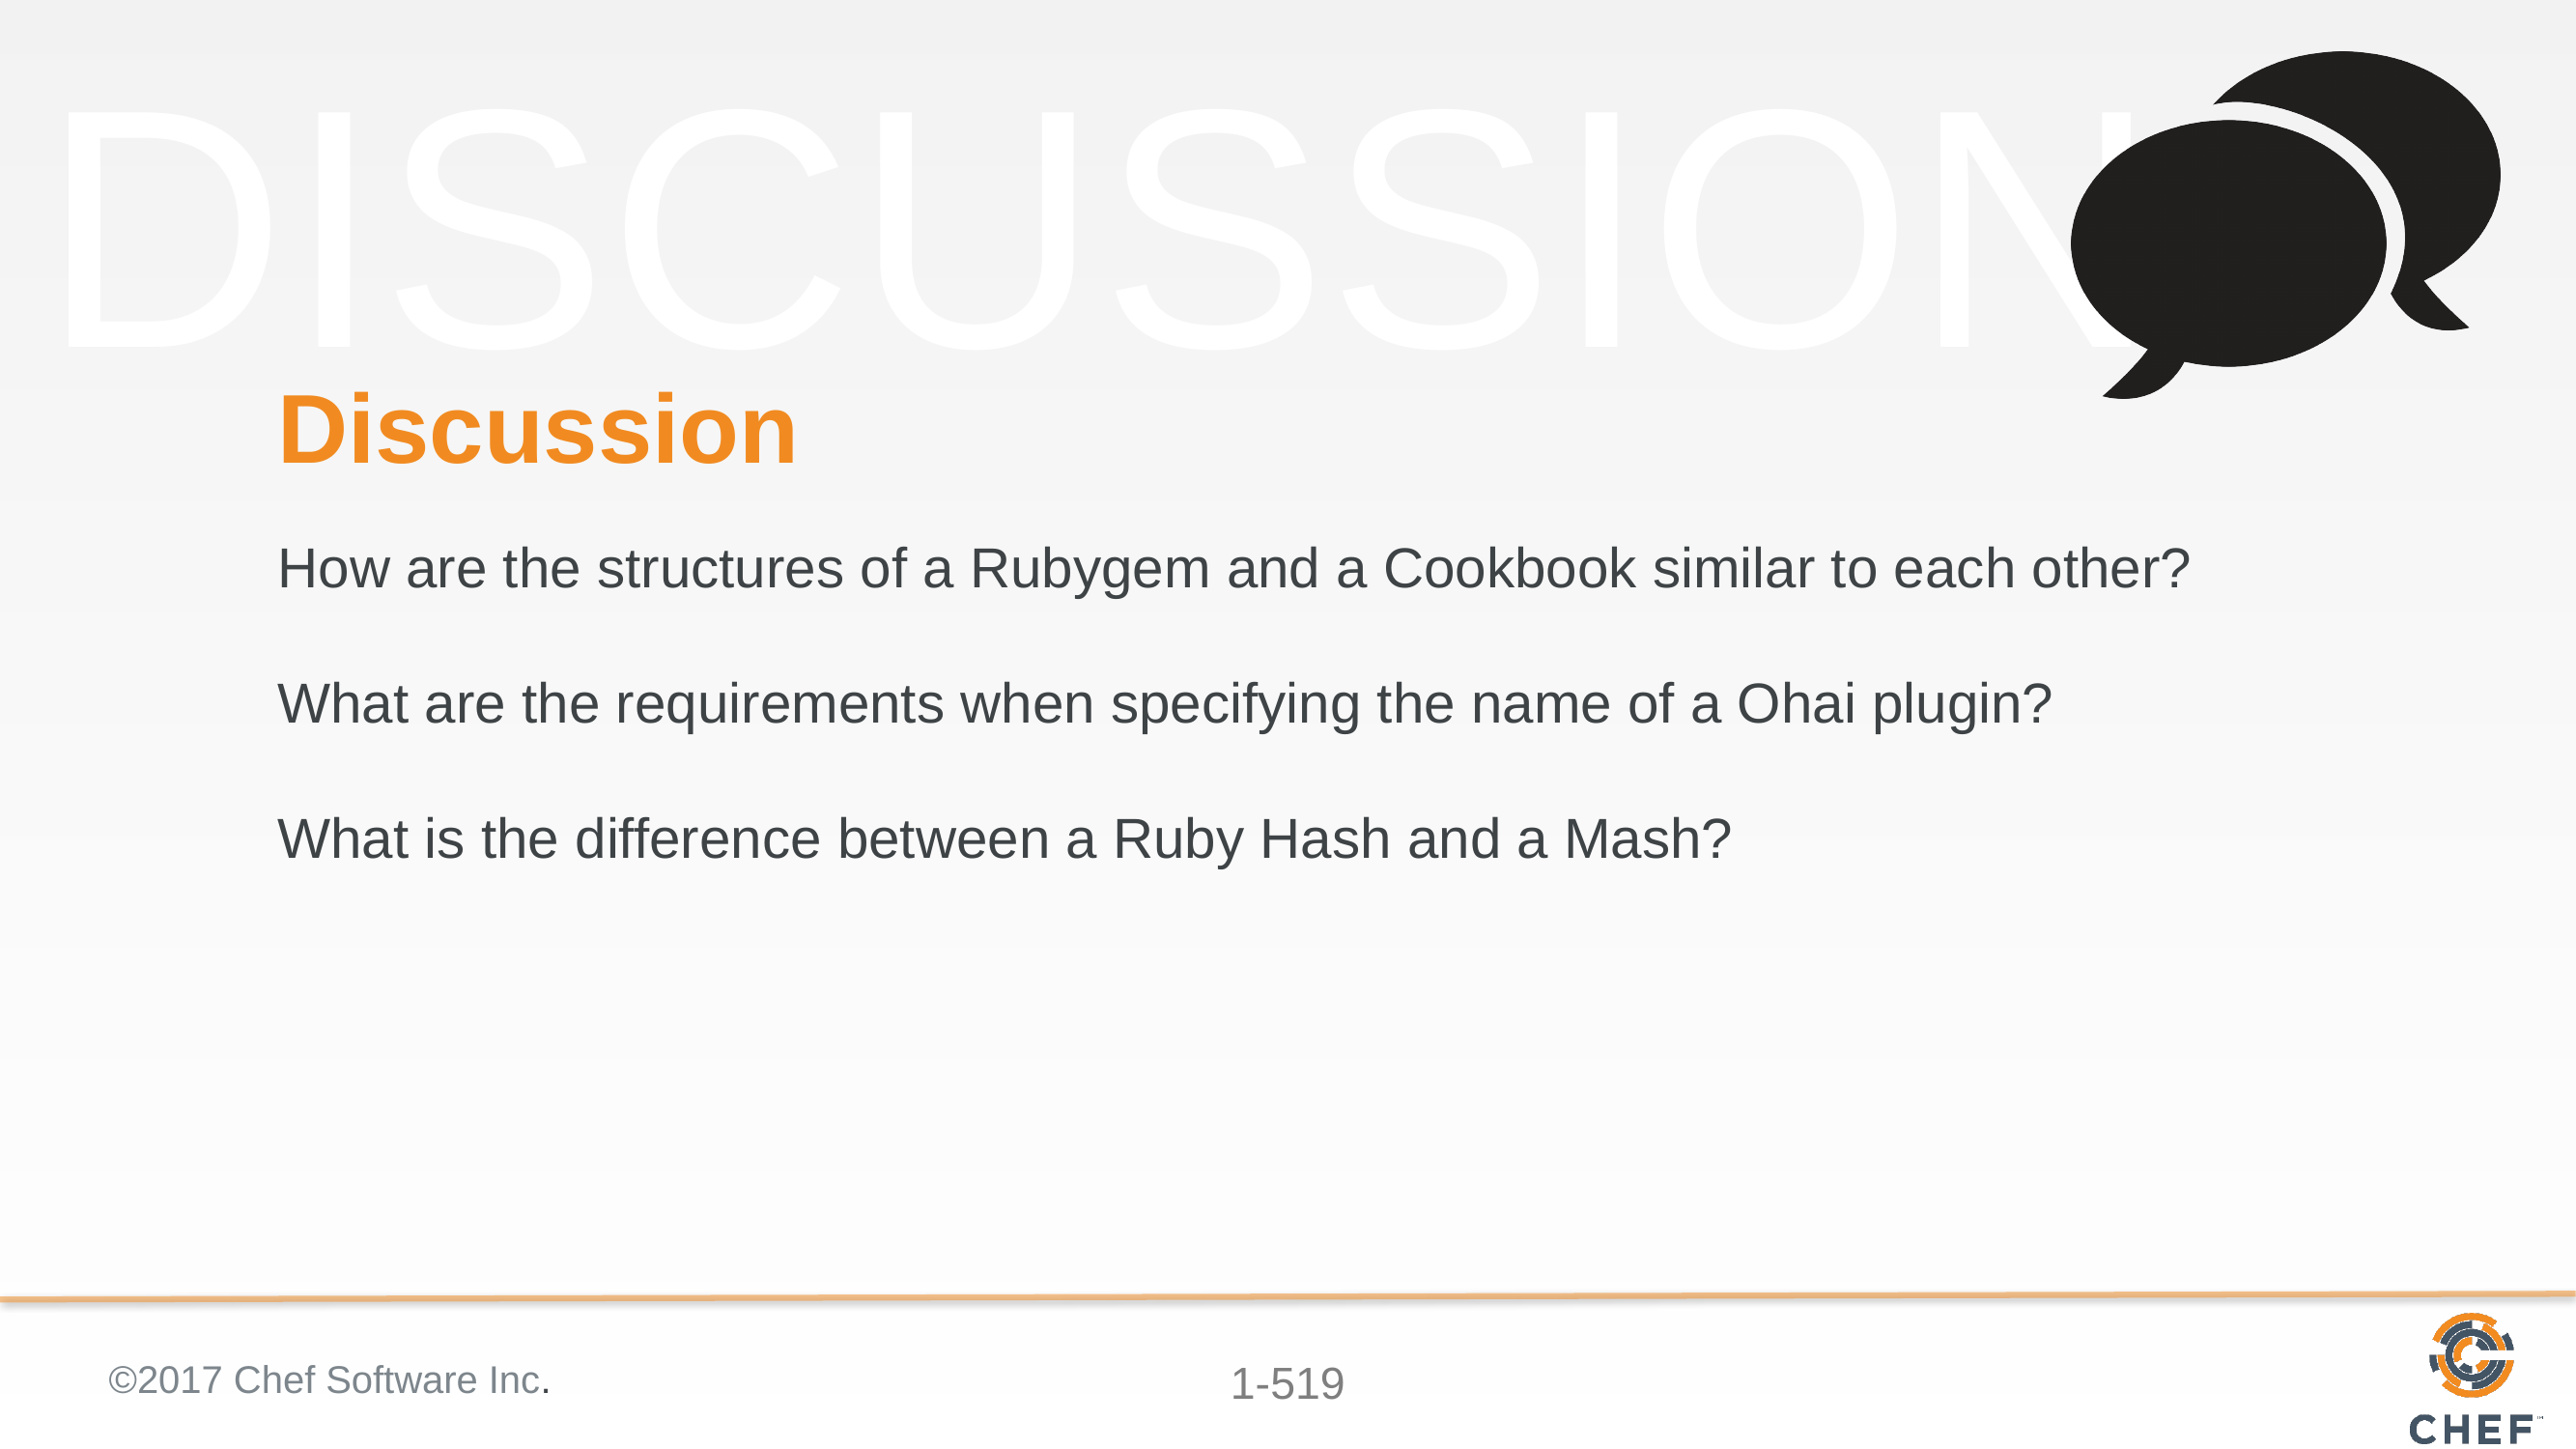

# Discussion
How are the structures of a Rubygem and a Cookbook similar to each other?

What are the requirements when specifying the name of a Ohai plugin?

What is the difference between a Ruby Hash and a Mash?